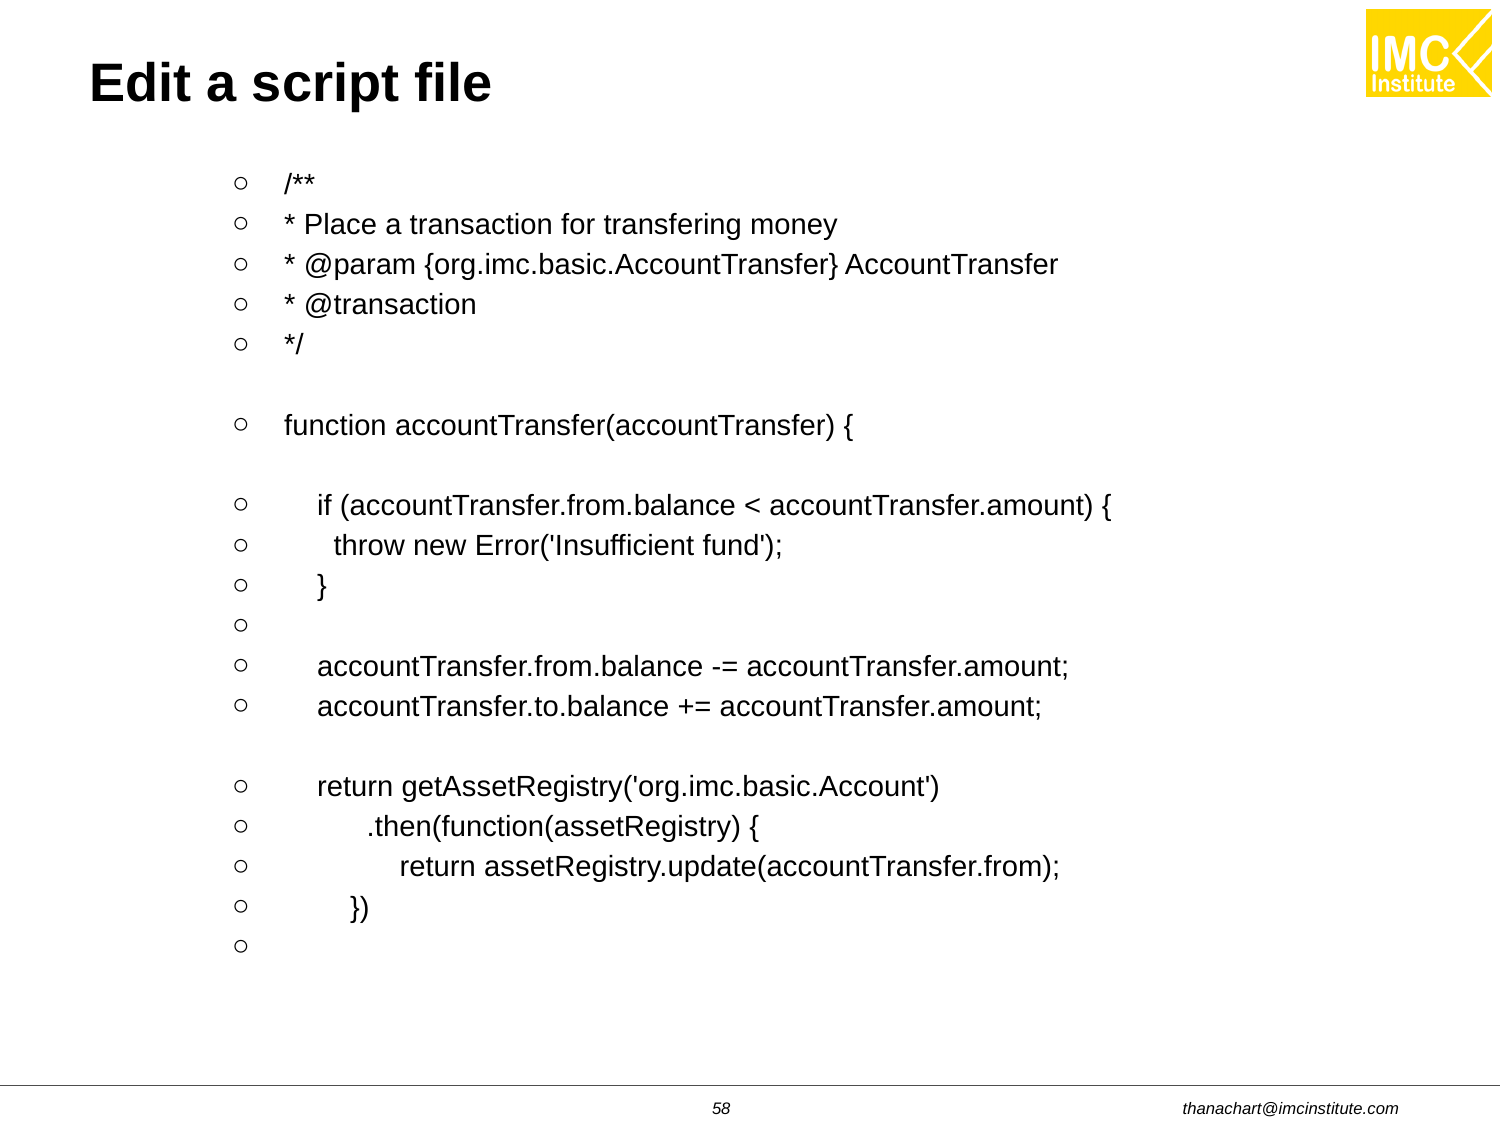

Edit a script file

/**
* Place a transaction for transfering money
* @param {org.imc.basic.AccountTransfer} AccountTransfer
* @transaction
*/

function accountTransfer(accountTransfer) {

    if (accountTransfer.from.balance < accountTransfer.amount) {
      throw new Error('Insufficient fund');
    }

    accountTransfer.from.balance -= accountTransfer.amount;
    accountTransfer.to.balance += accountTransfer.amount;

    return getAssetRegistry('org.imc.basic.Account')
          .then(function(assetRegistry) {
              return assetRegistry.update(accountTransfer.from);
        })